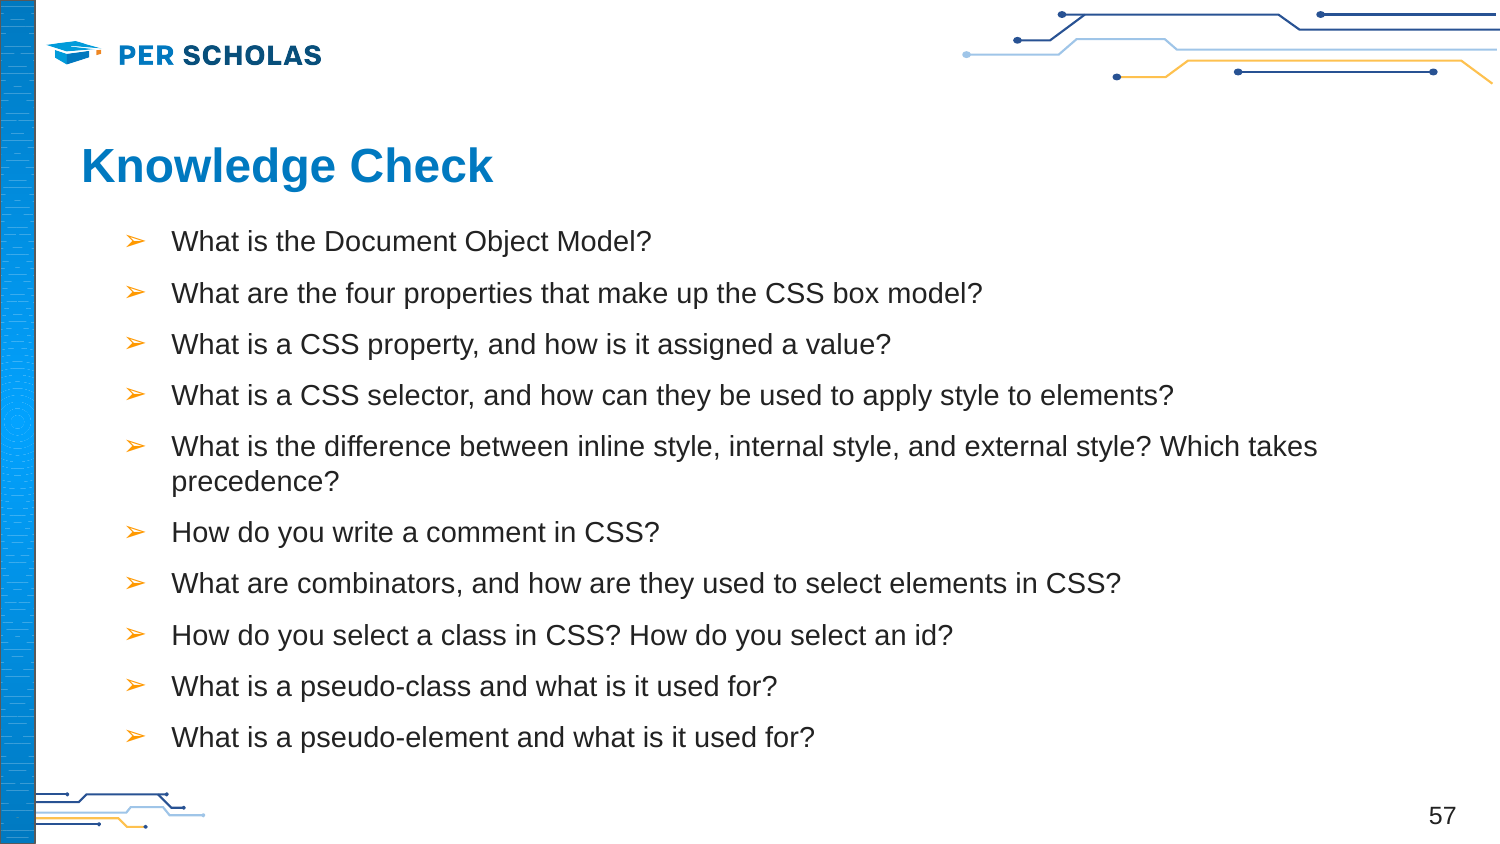

# Knowledge Check
What is the Document Object Model?
What are the four properties that make up the CSS box model?
What is a CSS property, and how is it assigned a value?
What is a CSS selector, and how can they be used to apply style to elements?
What is the difference between inline style, internal style, and external style? Which takes precedence?
How do you write a comment in CSS?
What are combinators, and how are they used to select elements in CSS?
How do you select a class in CSS? How do you select an id?
What is a pseudo-class and what is it used for?
What is a pseudo-element and what is it used for?
57